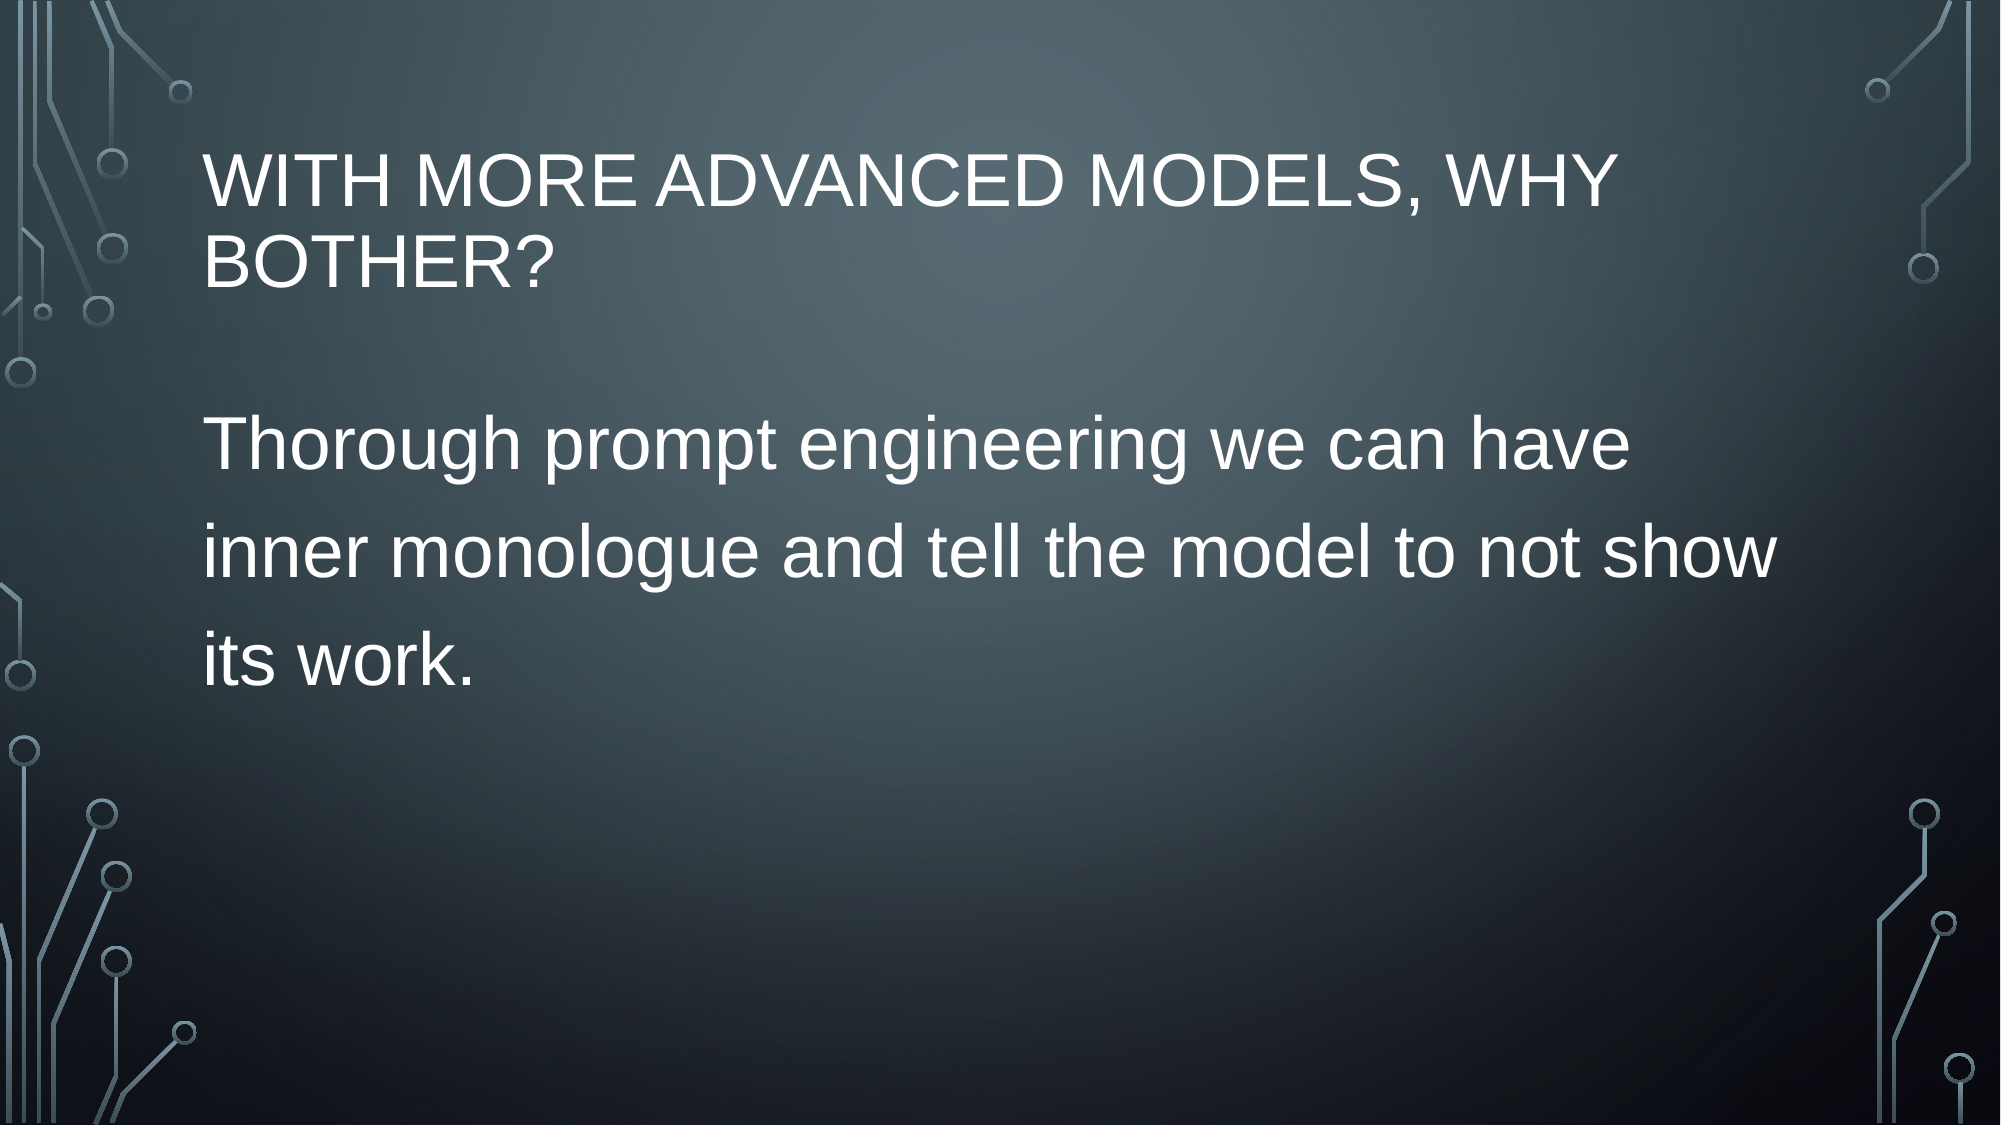

# With more advanced models, Why Bother?
Thorough prompt engineering we can have inner monologue and tell the model to not show its work.